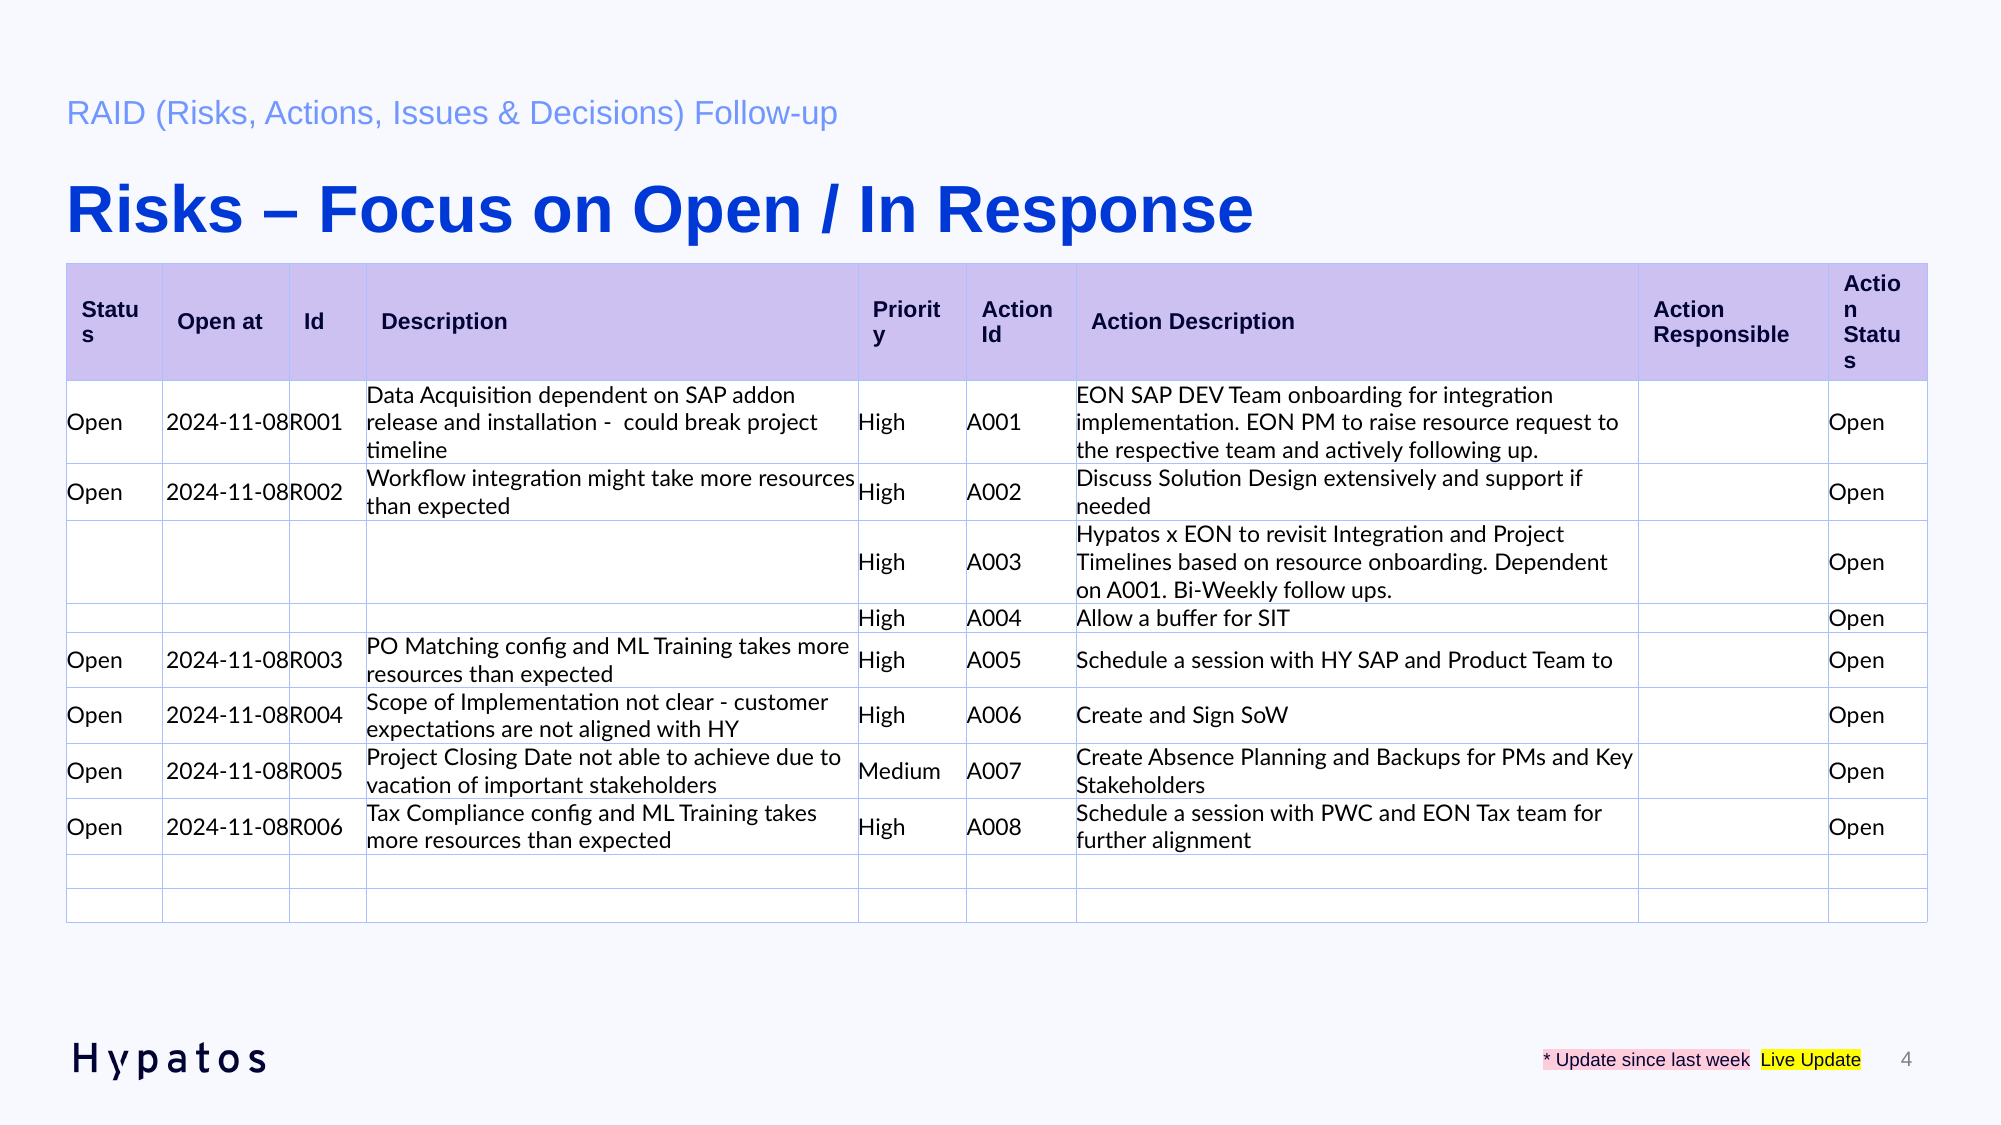

RAID (Risks, Actions, Issues & Decisions) Follow-up

# Risks – Focus on Open / In Response
| Status | Open at | Id | Description | Priority | Action Id | Action Description | Action Responsible | Action Status |
| --- | --- | --- | --- | --- | --- | --- | --- | --- |
| Open | 2024-11-08 | R001 | Data Acquisition dependent on SAP addon release and installation - could break project timeline | High | A001 | EON SAP DEV Team onboarding for integration implementation. EON PM to raise resource request to the respective team and actively following up. |  | Open |
| Open | 2024-11-08 | R002 | Workflow integration might take more resources than expected | High | A002 | Discuss Solution Design extensively and support if needed |  | Open |
|  |  |  |  | High | A003 | Hypatos x EON to revisit Integration and Project Timelines based on resource onboarding. Dependent on A001. Bi-Weekly follow ups. |  | Open |
|  |  |  |  | High | A004 | Allow a buffer for SIT |  | Open |
| Open | 2024-11-08 | R003 | PO Matching config and ML Training takes more resources than expected | High | A005 | Schedule a session with HY SAP and Product Team to |  | Open |
| Open | 2024-11-08 | R004 | Scope of Implementation not clear - customer expectations are not aligned with HY | High | A006 | Create and Sign SoW |  | Open |
| Open | 2024-11-08 | R005 | Project Closing Date not able to achieve due to vacation of important stakeholders | Medium | A007 | Create Absence Planning and Backups for PMs and Key Stakeholders |  | Open |
| Open | 2024-11-08 | R006 | Tax Compliance config and ML Training takes more resources than expected | High | A008 | Schedule a session with PWC and EON Tax team for further alignment |  | Open |
|  |  |  |  |  |  |  |  |  |
|  |  |  |  |  |  |  |  |  |
* Update since last week  Live Update
4